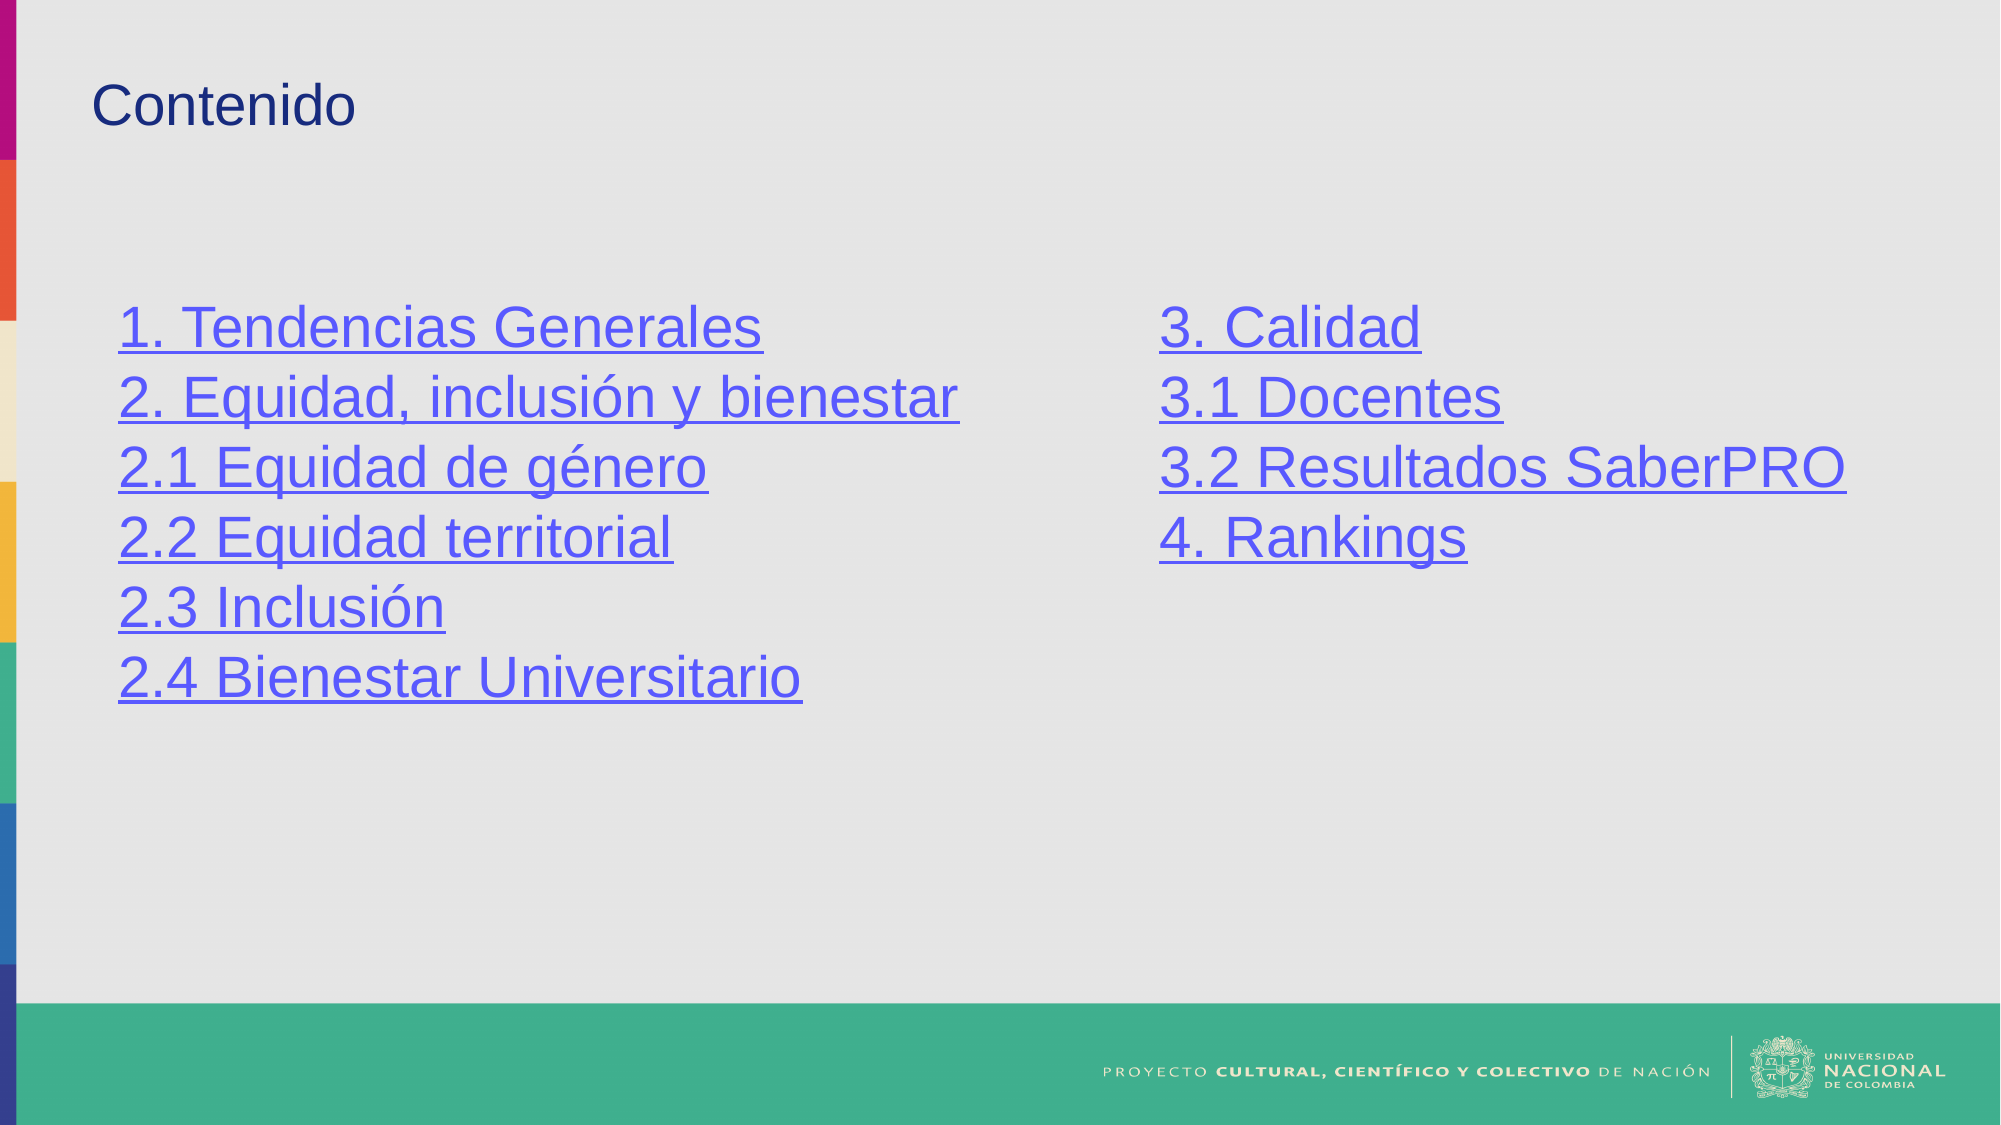

Contenido
1. Tendencias Generales
2. Equidad, inclusión y bienestar
2.1 Equidad de género
2.2 Equidad territorial
2.3 Inclusión
2.4 Bienestar Universitario
3. Calidad
3.1 Docentes
3.2 Resultados SaberPRO
4. Rankings